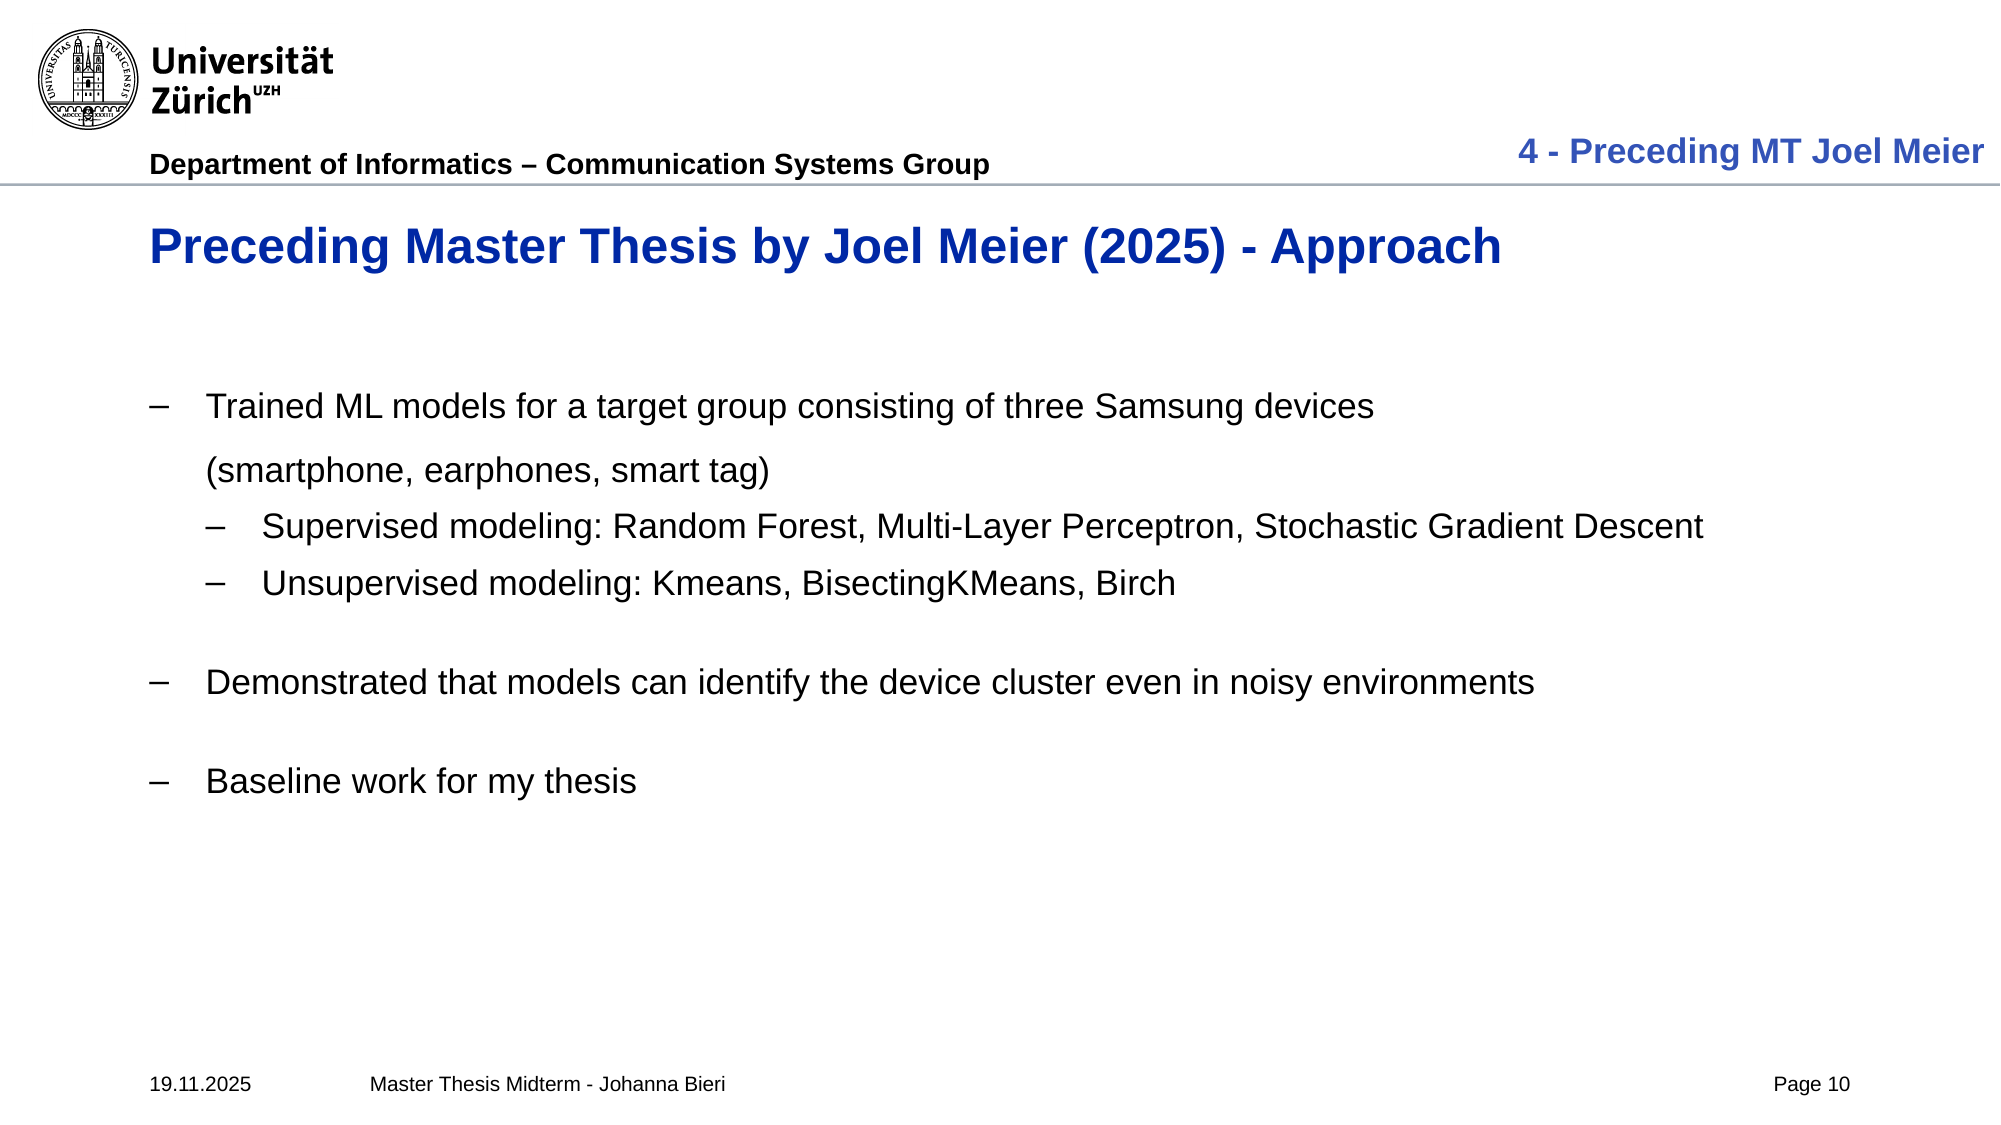

4 - Preceding MT Joel Meier
# Preceding Master Thesis by Joel Meier (2025) - Approach
Trained ML models for a target group consisting of three Samsung devices
(smartphone, earphones, smart tag)
Supervised modeling: Random Forest, Multi-Layer Perceptron, Stochastic Gradient Descent
Unsupervised modeling: Kmeans, BisectingKMeans, Birch
Demonstrated that models can identify the device cluster even in noisy environments
Baseline work for my thesis

19.11.2025
Master Thesis Midterm - Johanna Bieri
Page 10